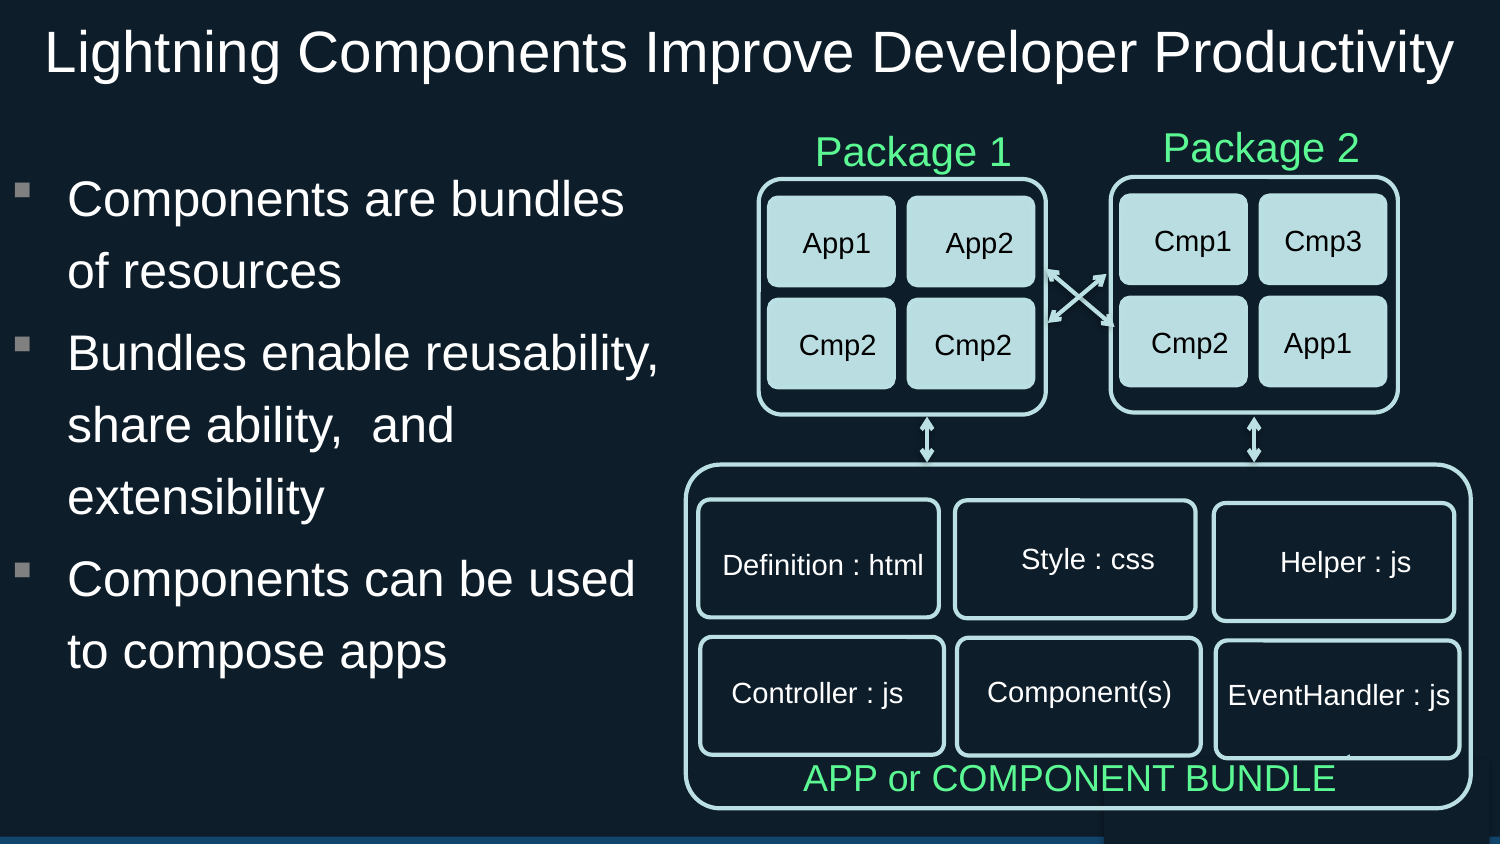

# Lightning Components Improve Developer Productivity
Package 2
Package 1
Components are bundles of resources
Bundles enable reusability, share ability,  and extensibility
Components can be used to compose apps

Cmp1
Cmp3

Cmp2
App1

App1
App2

Cmp2
Cmp2

Style : css
Helper : js
Definition : html

Component(s)
Controller : js
EventHandler : js
APP or COMPONENT BUNDLE